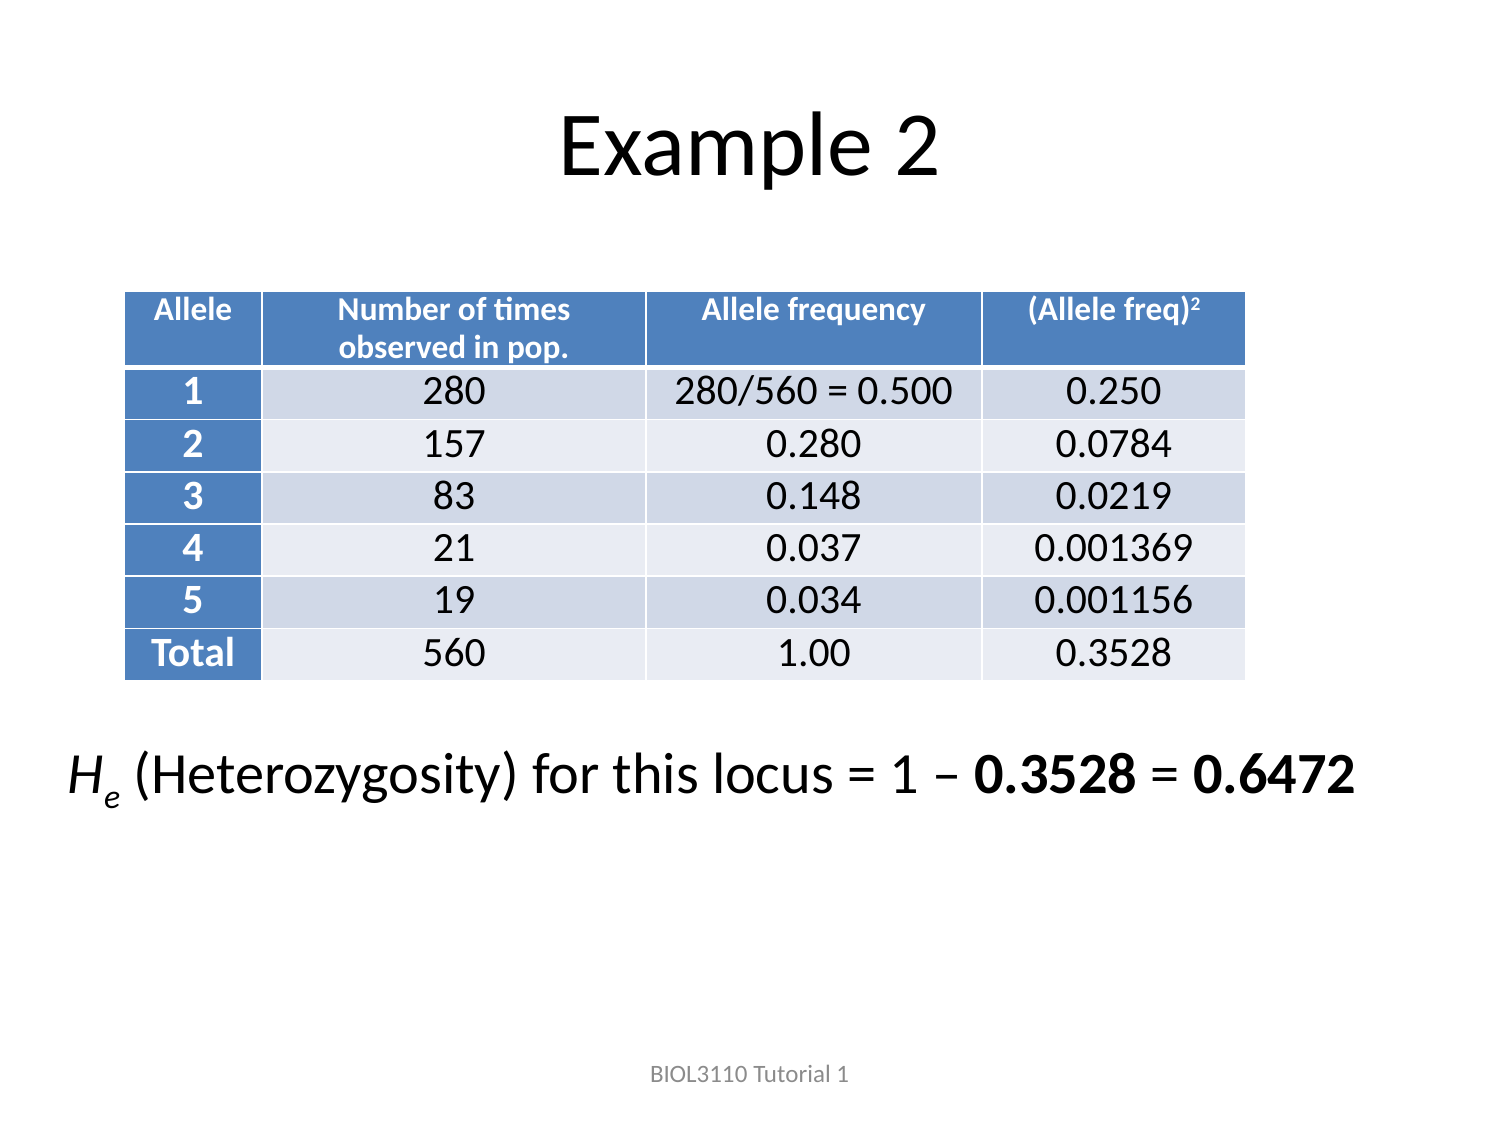

# Example 2
| Allele | Number of times observed in pop. | Allele frequency | (Allele freq)2 |
| --- | --- | --- | --- |
| 1 | 280 | 280/560 = 0.500 | 0.250 |
| 2 | 157 | 0.280 | 0.0784 |
| 3 | 83 | 0.148 | 0.0219 |
| 4 | 21 | 0.037 | 0.001369 |
| 5 | 19 | 0.034 | 0.001156 |
| Total | 560 | 1.00 | 0.3528 |
He (Heterozygosity) for this locus = 1 – 0.3528 = 0.6472
BIOL3110 Tutorial 1